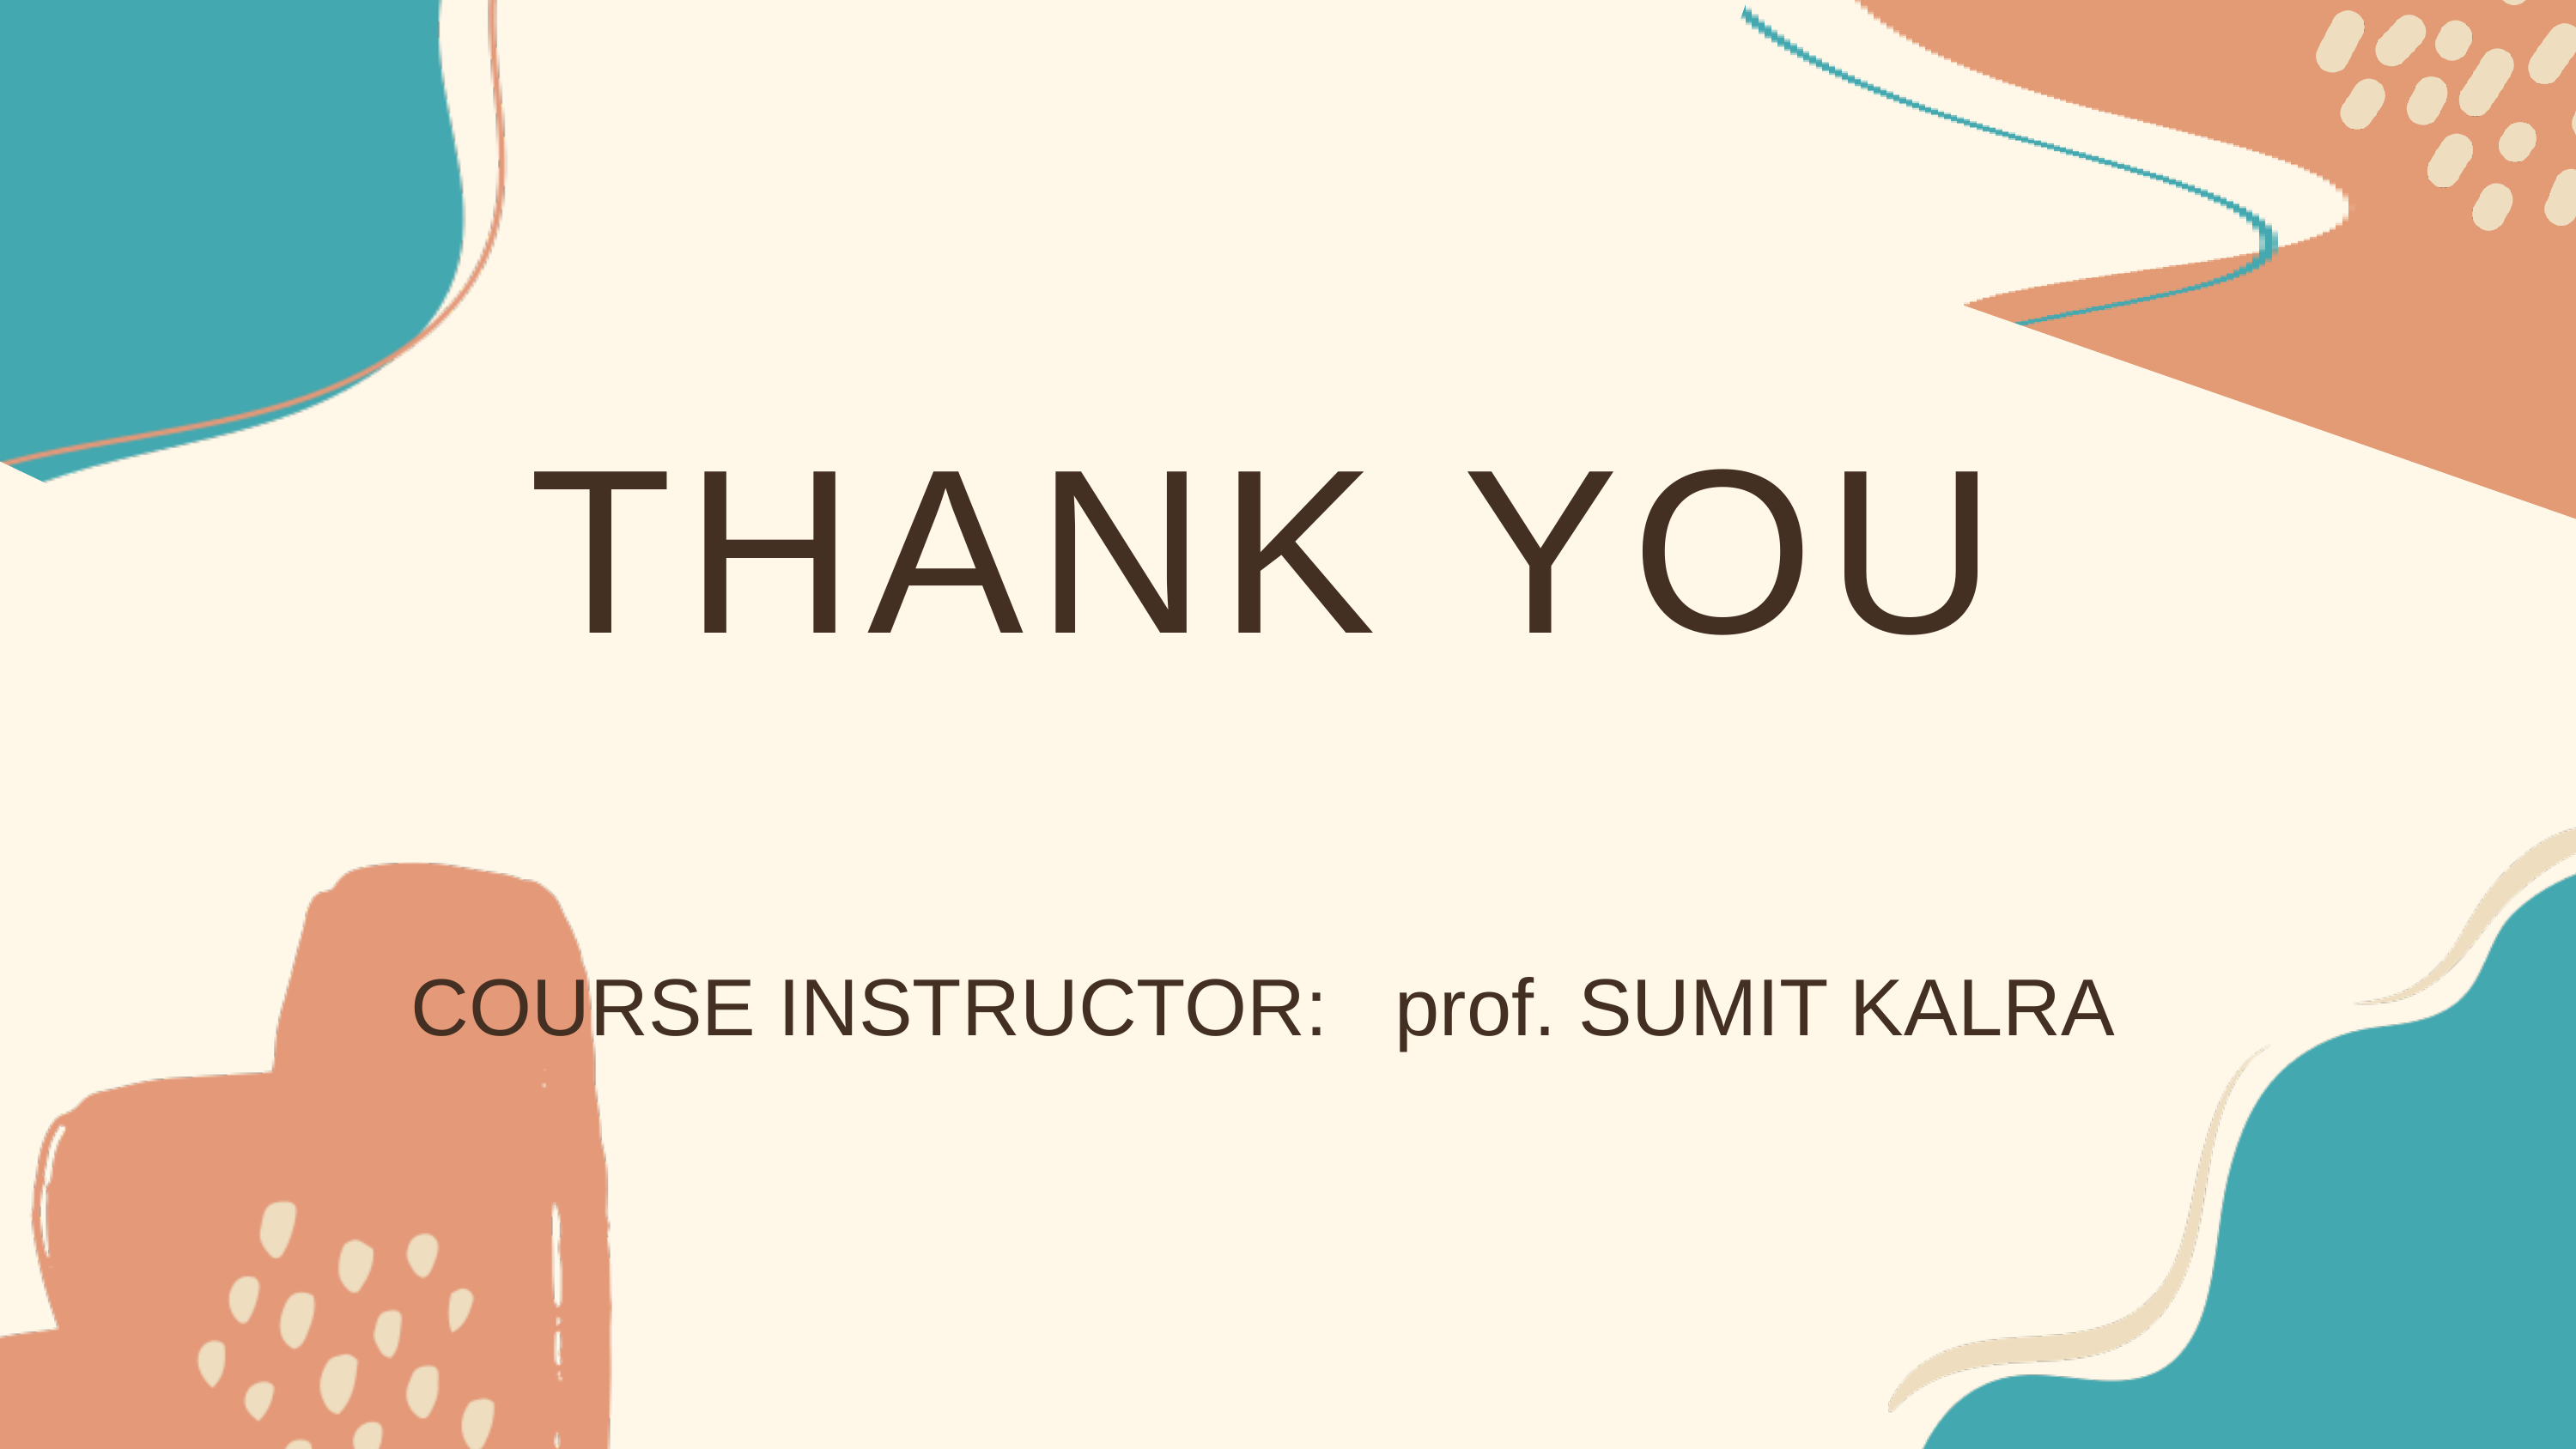

THANK YOU

COURSE INSTRUCTOR:   prof. SUMIT KALRA